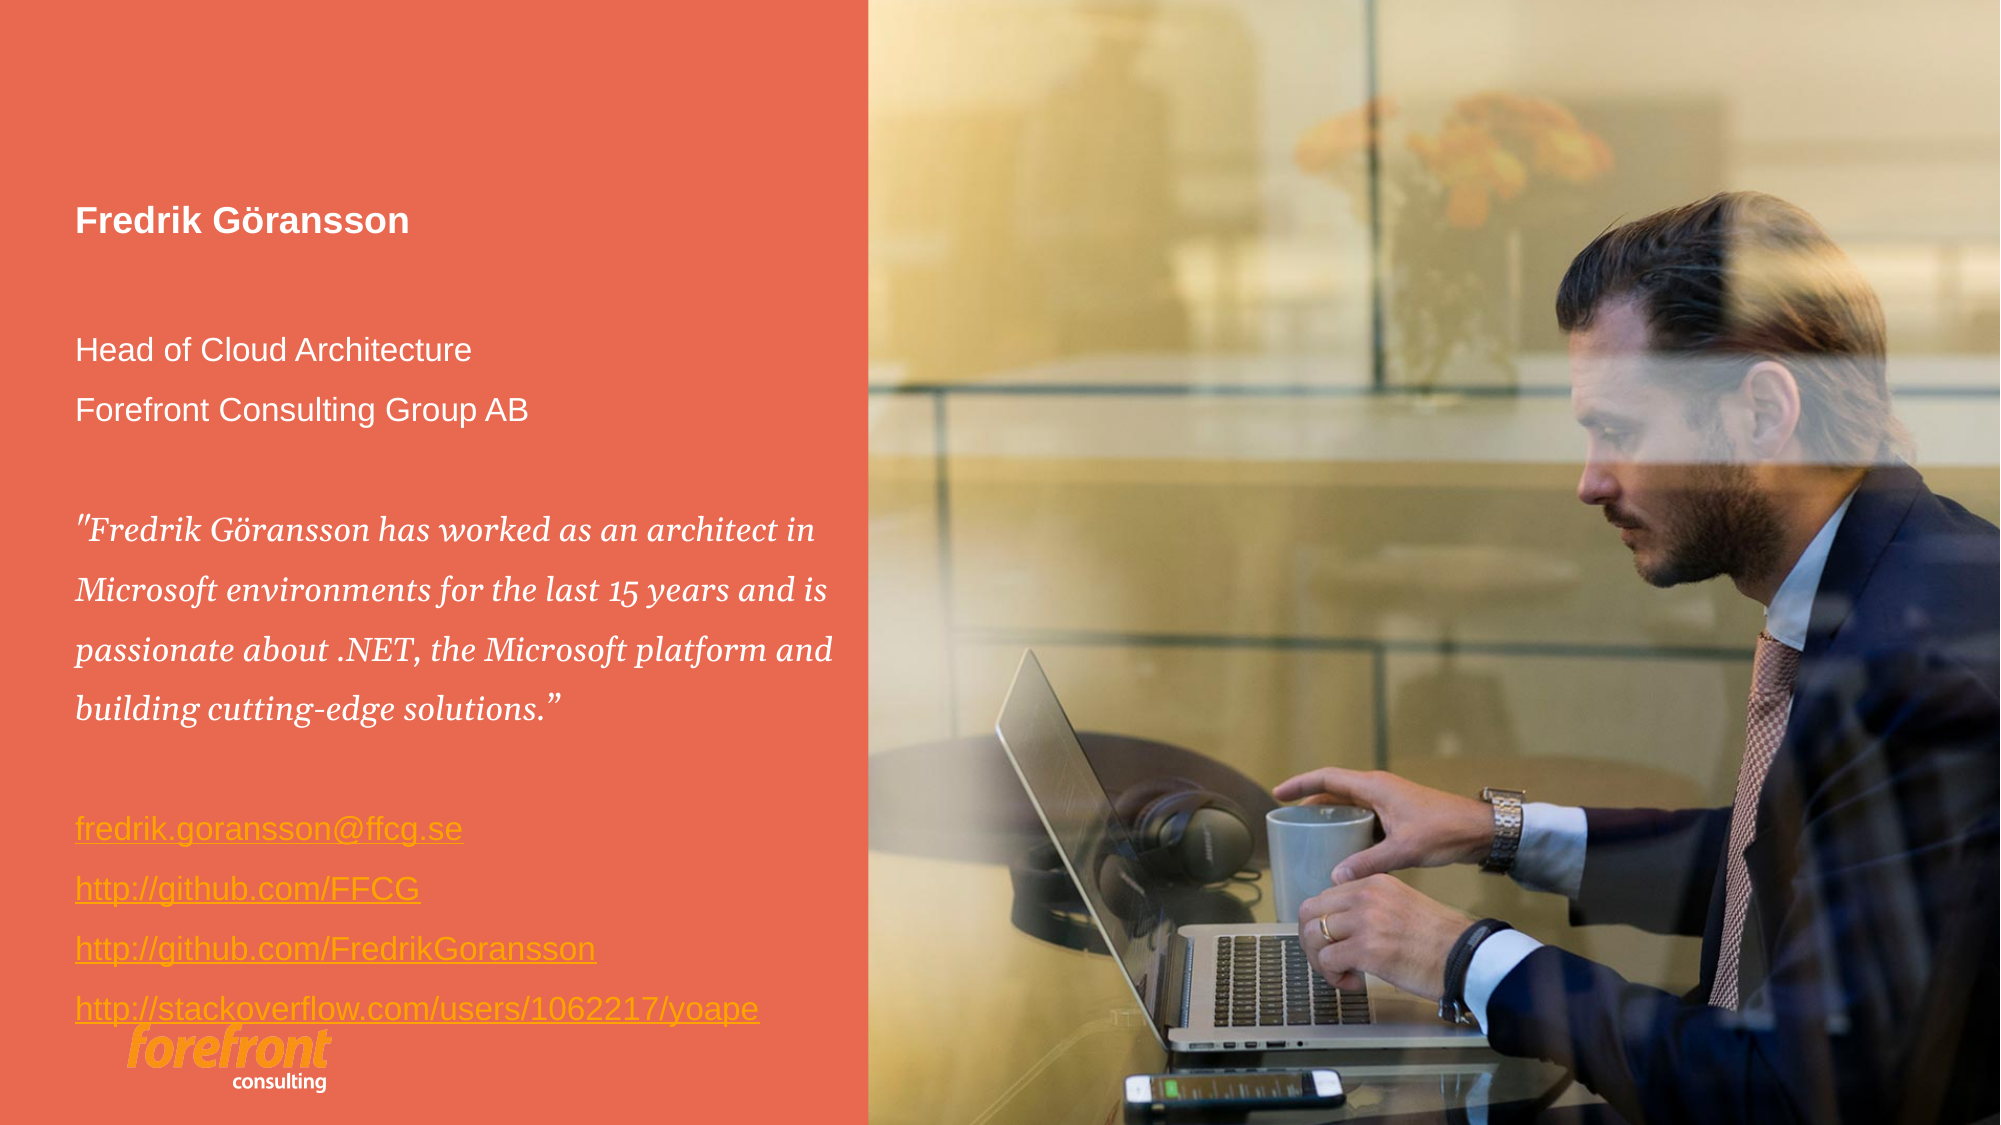

Fredrik Göransson

Head of Cloud Architecture
Forefront Consulting Group AB

"Fredrik Göransson has worked as an architect in Microsoft environments for the last 15 years and is passionate about .NET, the Microsoft platform and building cutting-edge solutions.”

fredrik.goransson@ffcg.se
http://github.com/FFCG
http://github.com/FredrikGoransson
http://stackoverflow.com/users/1062217/yoape